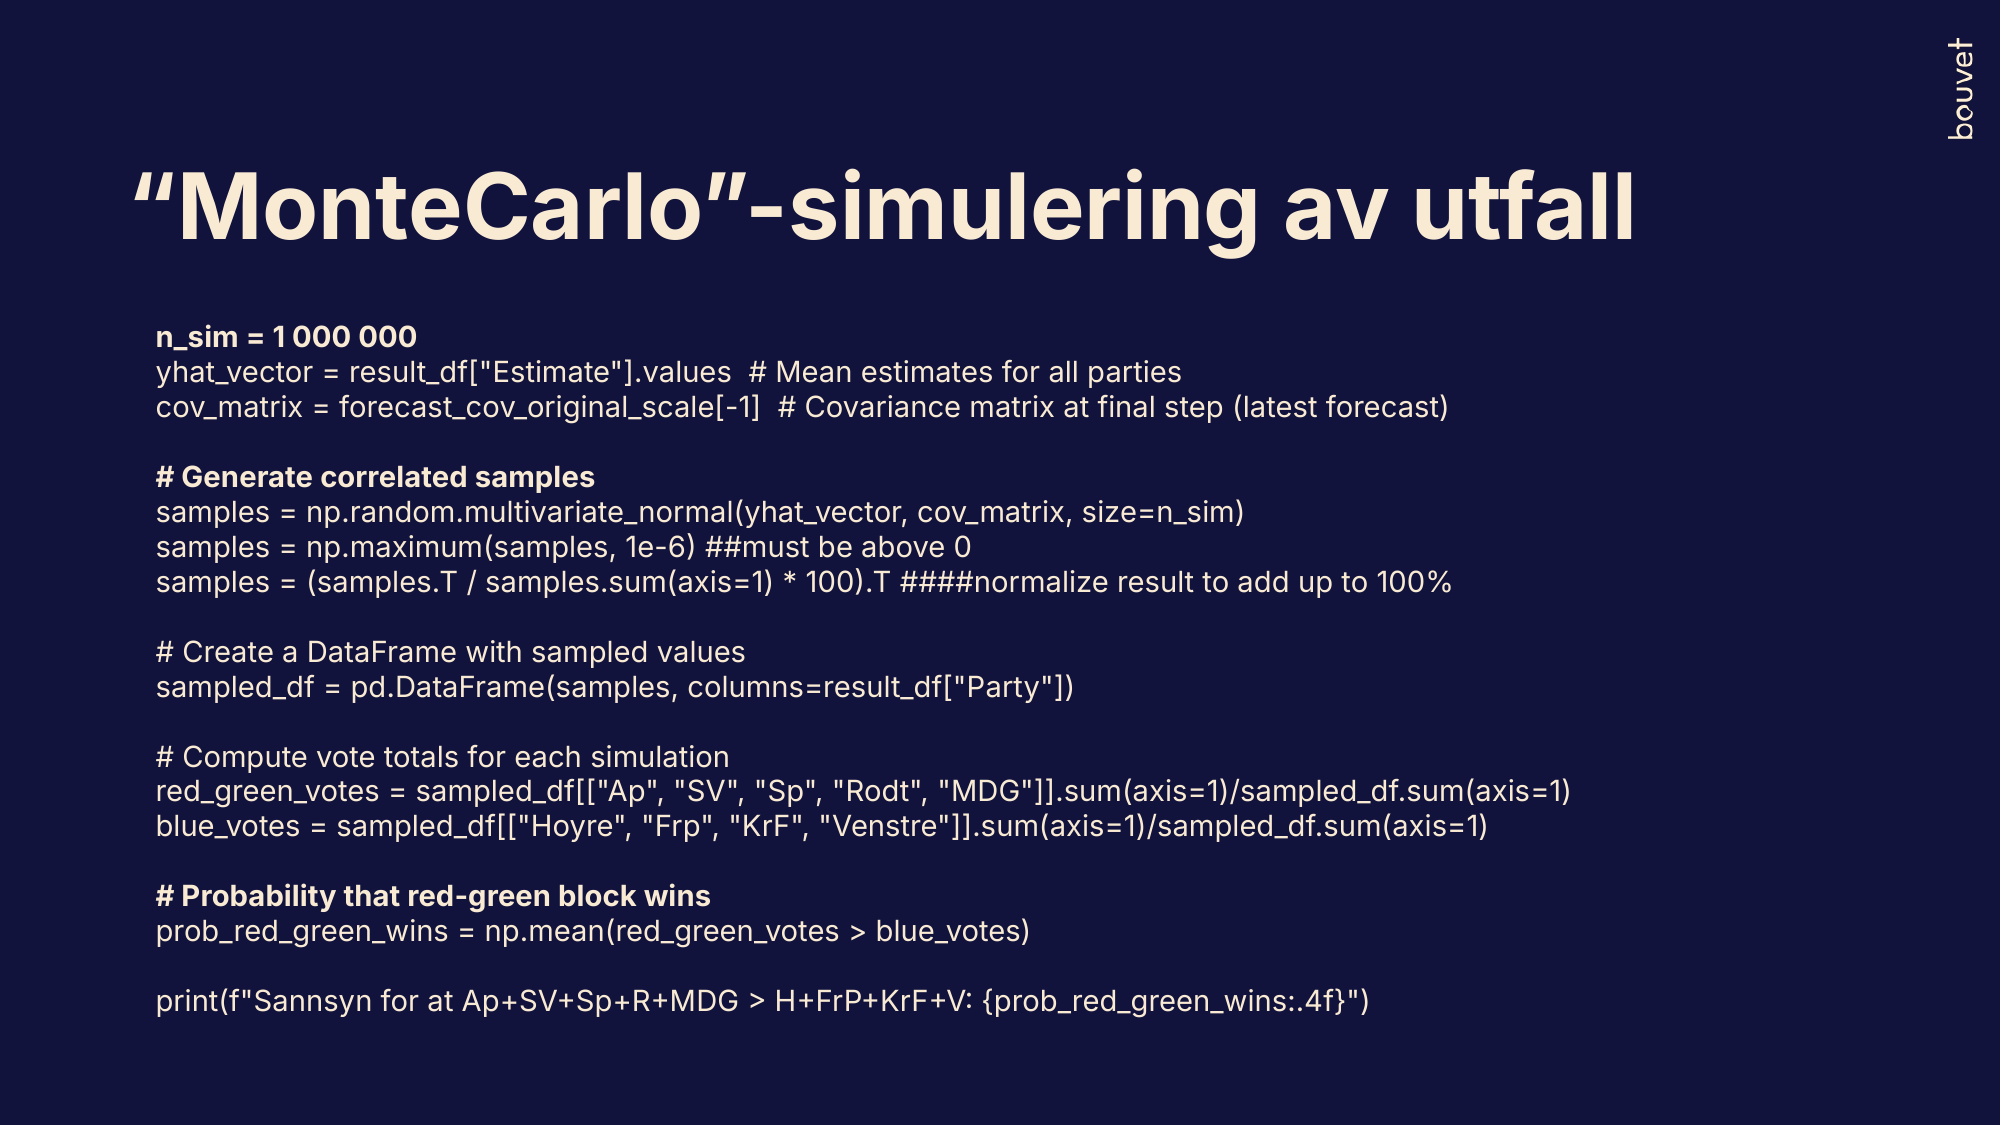

# “MonteCarlo”-simulering av utfall
n_sim = 1 000 000
yhat_vector = result_df["Estimate"].values  # Mean estimates for all parties
cov_matrix = forecast_cov_original_scale[-1]  # Covariance matrix at final step (latest forecast)

# Generate correlated samples
samples = np.random.multivariate_normal(yhat_vector, cov_matrix, size=n_sim)
samples = np.maximum(samples, 1e-6) ##must be above 0
samples = (samples.T / samples.sum(axis=1) * 100).T ####normalize result to add up to 100%

# Create a DataFrame with sampled values
sampled_df = pd.DataFrame(samples, columns=result_df["Party"])

# Compute vote totals for each simulation
red_green_votes = sampled_df[["Ap", "SV", "Sp", "Rodt", "MDG"]].sum(axis=1)/sampled_df.sum(axis=1)
blue_votes = sampled_df[["Hoyre", "Frp", "KrF", "Venstre"]].sum(axis=1)/sampled_df.sum(axis=1)

# Probability that red-green block wins
prob_red_green_wins = np.mean(red_green_votes > blue_votes)

print(f"Sannsyn for at Ap+SV+Sp+R+MDG > H+FrP+KrF+V: {prob_red_green_wins:.4f}")